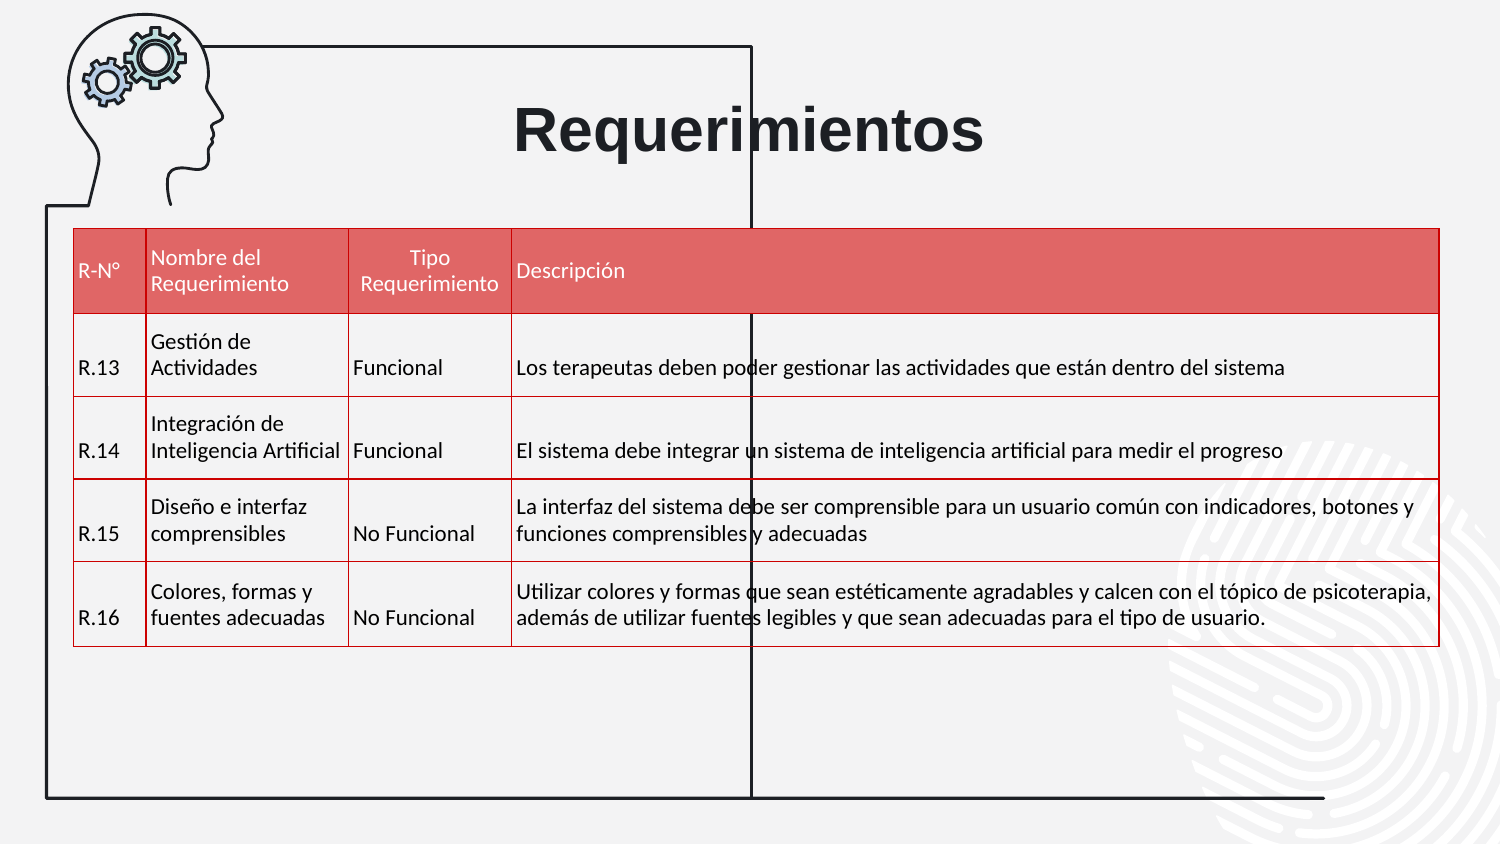

# Requerimientos
| R-N° | Nombre del Requerimiento | Tipo Requerimiento | Descripción |
| --- | --- | --- | --- |
| R.13 | Gestión de Actividades | Funcional | Los terapeutas deben poder gestionar las actividades que están dentro del sistema |
| R.14 | Integración de Inteligencia Artificial | Funcional | El sistema debe integrar un sistema de inteligencia artificial para medir el progreso |
| R.15 | Diseño e interfaz comprensibles | No Funcional | La interfaz del sistema debe ser comprensible para un usuario común con indicadores, botones y funciones comprensibles y adecuadas |
| R.16 | Colores, formas y fuentes adecuadas | No Funcional | Utilizar colores y formas que sean estéticamente agradables y calcen con el tópico de psicoterapia, además de utilizar fuentes legibles y que sean adecuadas para el tipo de usuario. |